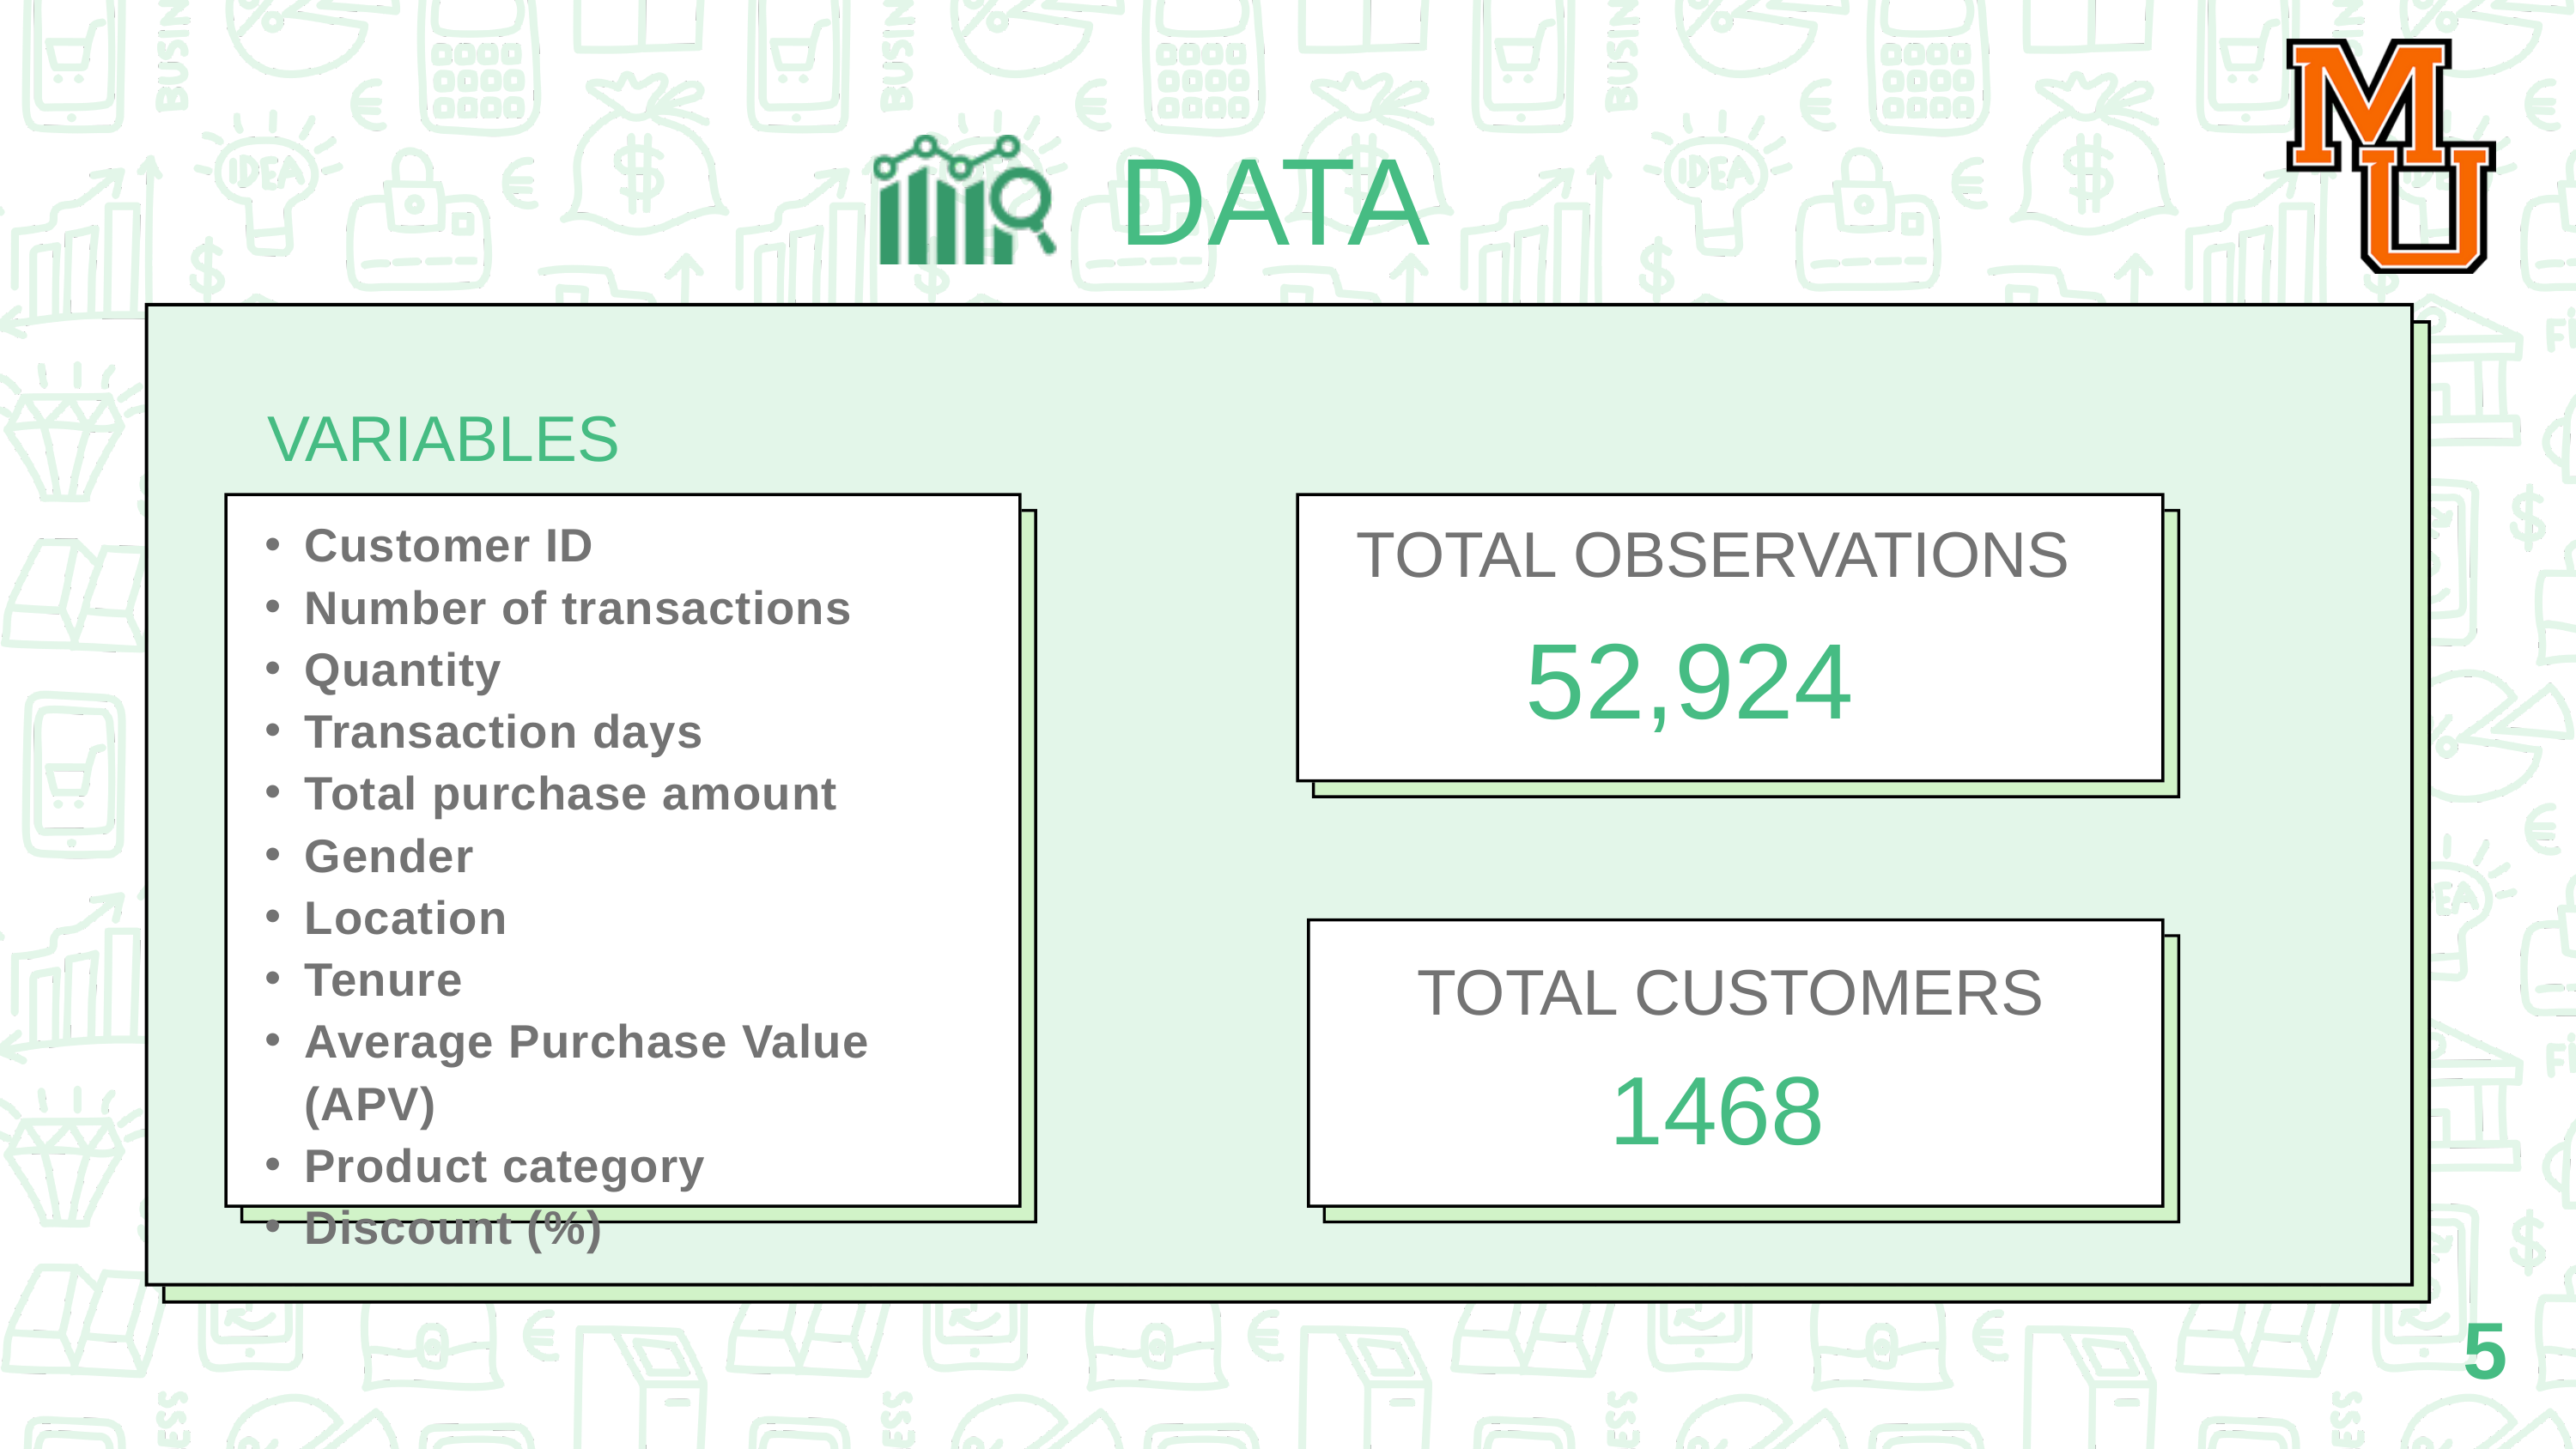

DATA

VARIABLES

Customer ID
Number of transactions
Quantity
Transaction days
Total purchase amount
Gender
Location
Tenure
Average Purchase Value (APV)
Product category
Discount (%)
TOTAL OBSERVATIONS
52,924

TOTAL CUSTOMERS
1468
5